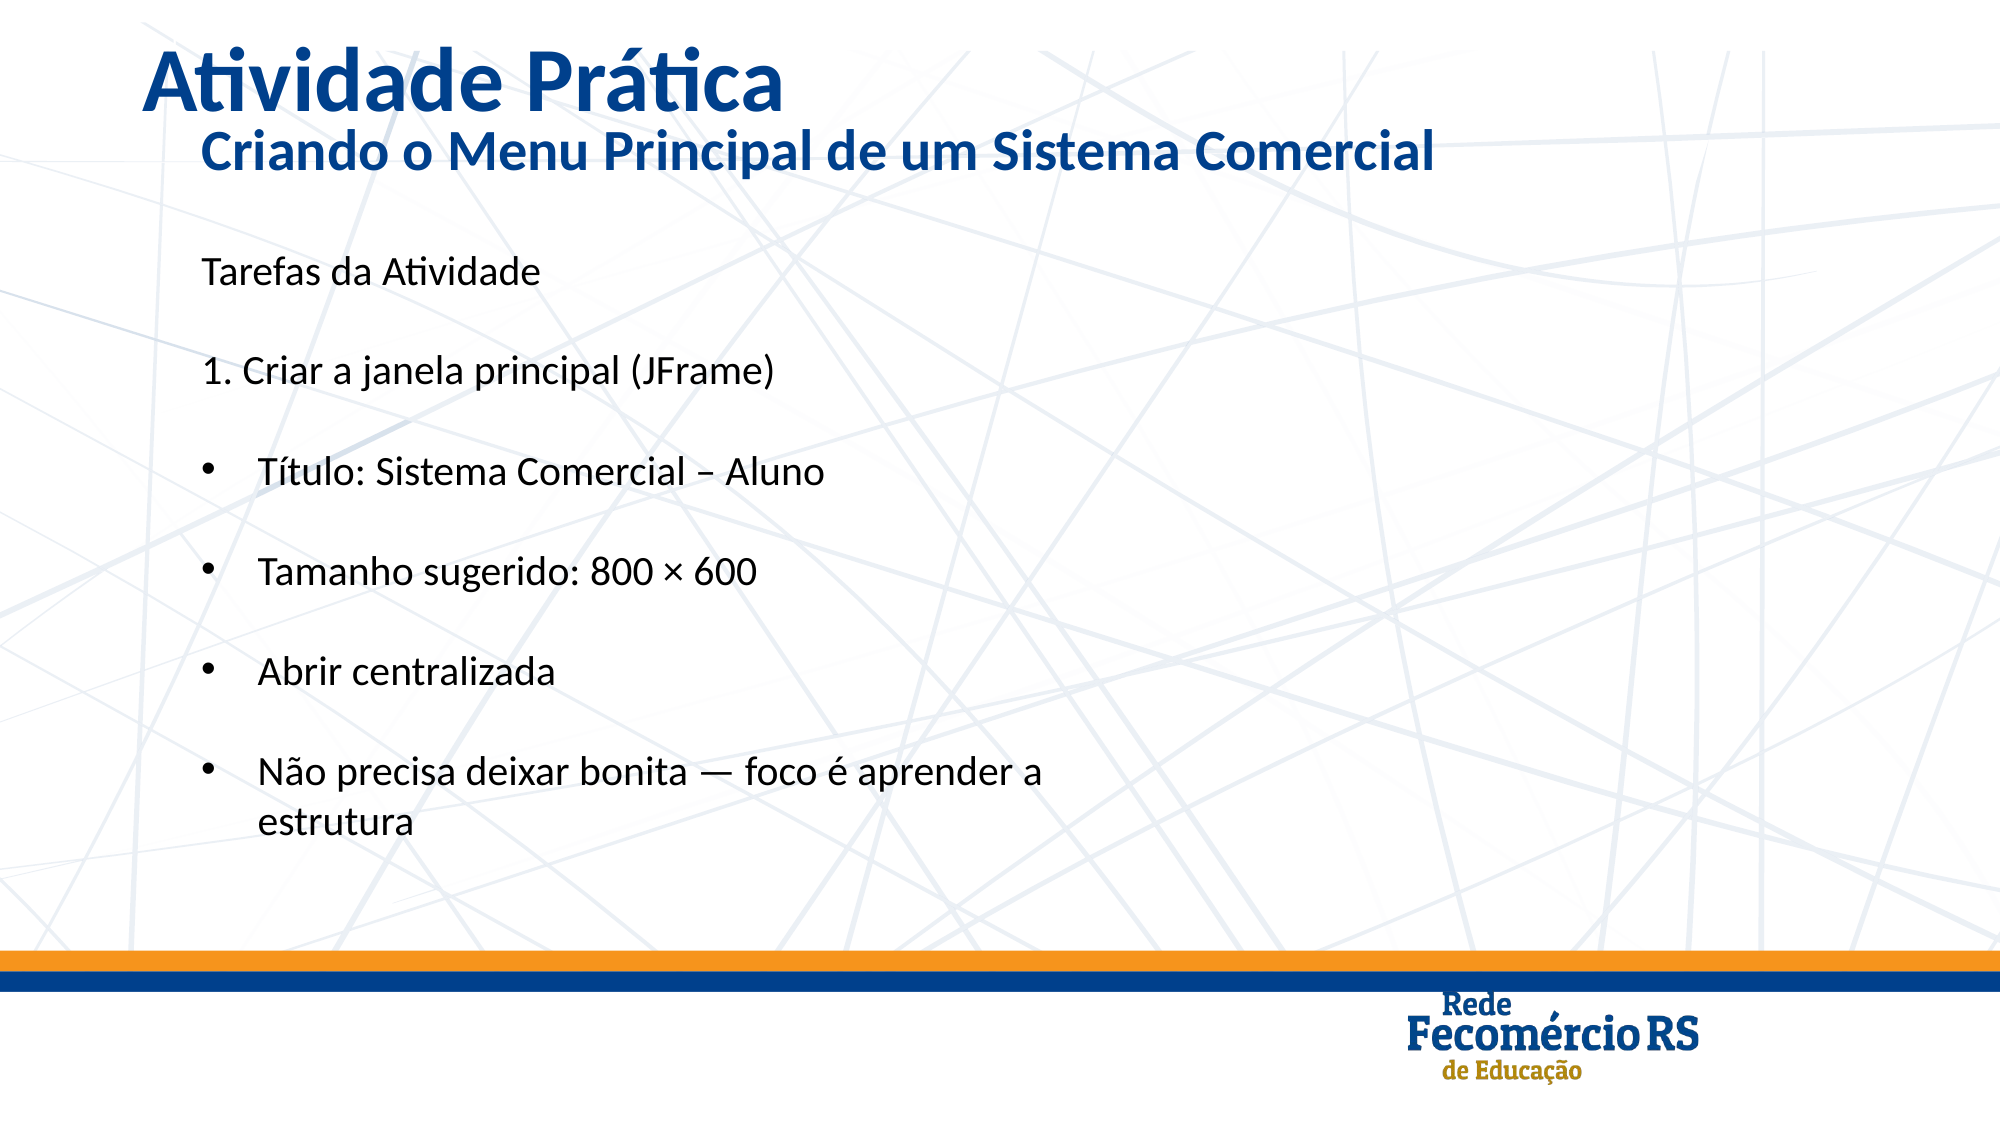

Atividade Prática
Criando o Menu Principal de um Sistema Comercial
Tarefas da Atividade

1. Criar a janela principal (JFrame)

Título: Sistema Comercial – Aluno

Tamanho sugerido: 800 × 600

Abrir centralizada

Não precisa deixar bonita — foco é aprender a estrutura